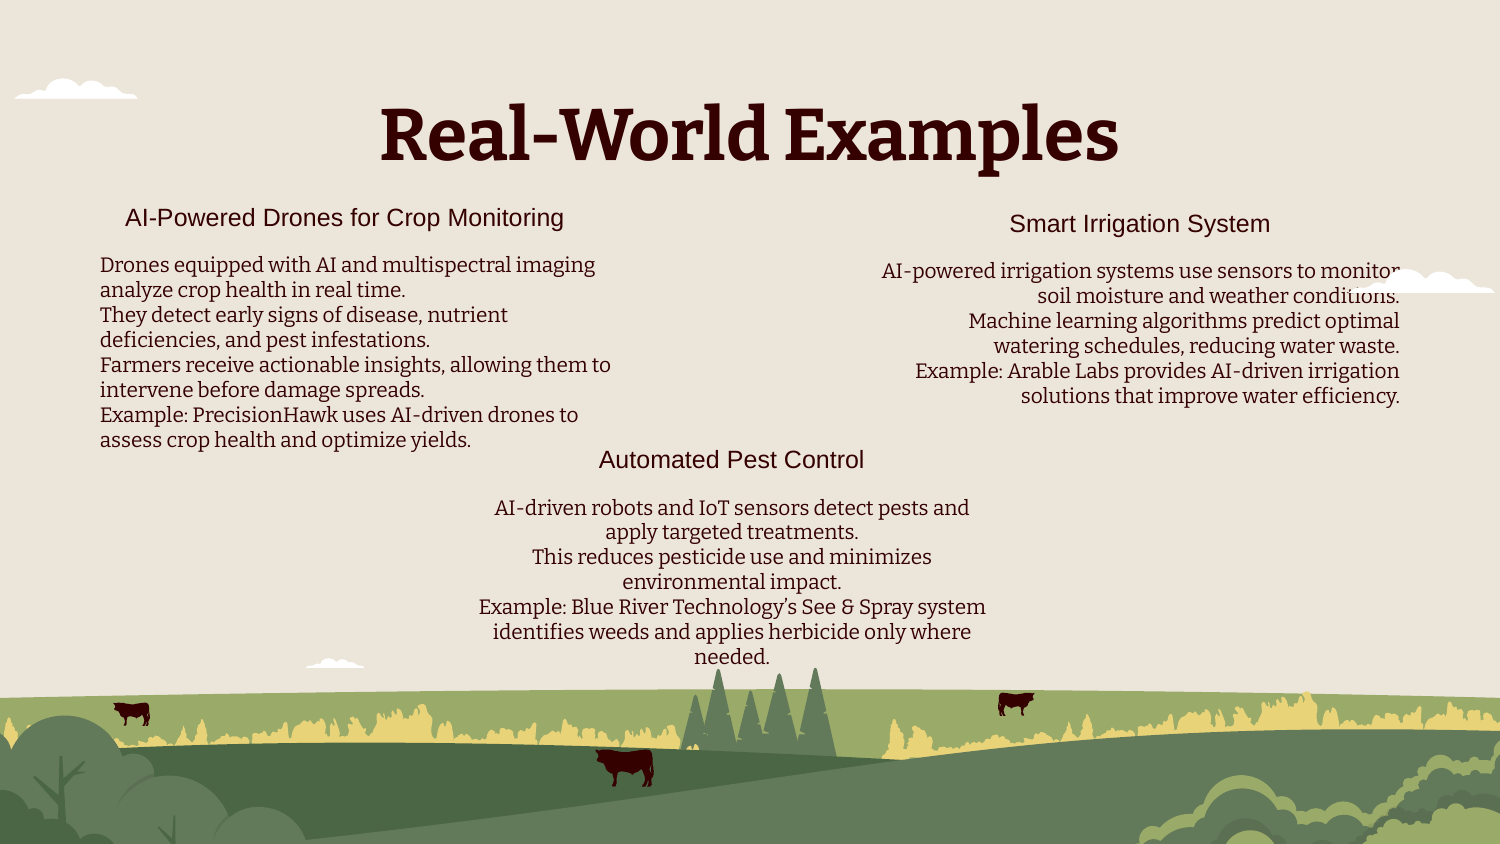

# Real-World Examples

Smart Irrigation System
AI-Powered Drones for Crop Monitoring
Drones equipped with AI and multispectral imaging analyze crop health in real time.
They detect early signs of disease, nutrient deficiencies, and pest infestations.
Farmers receive actionable insights, allowing them to intervene before damage spreads.
Example: PrecisionHawk uses AI-driven drones to assess crop health and optimize yields.
AI-powered irrigation systems use sensors to monitor soil moisture and weather conditions.
Machine learning algorithms predict optimal watering schedules, reducing water waste.
Example: Arable Labs provides AI-driven irrigation solutions that improve water efficiency.

Automated Pest Control
AI-driven robots and IoT sensors detect pests and apply targeted treatments.
This reduces pesticide use and minimizes environmental impact.
Example: Blue River Technology’s See & Spray system identifies weeds and applies herbicide only where needed.